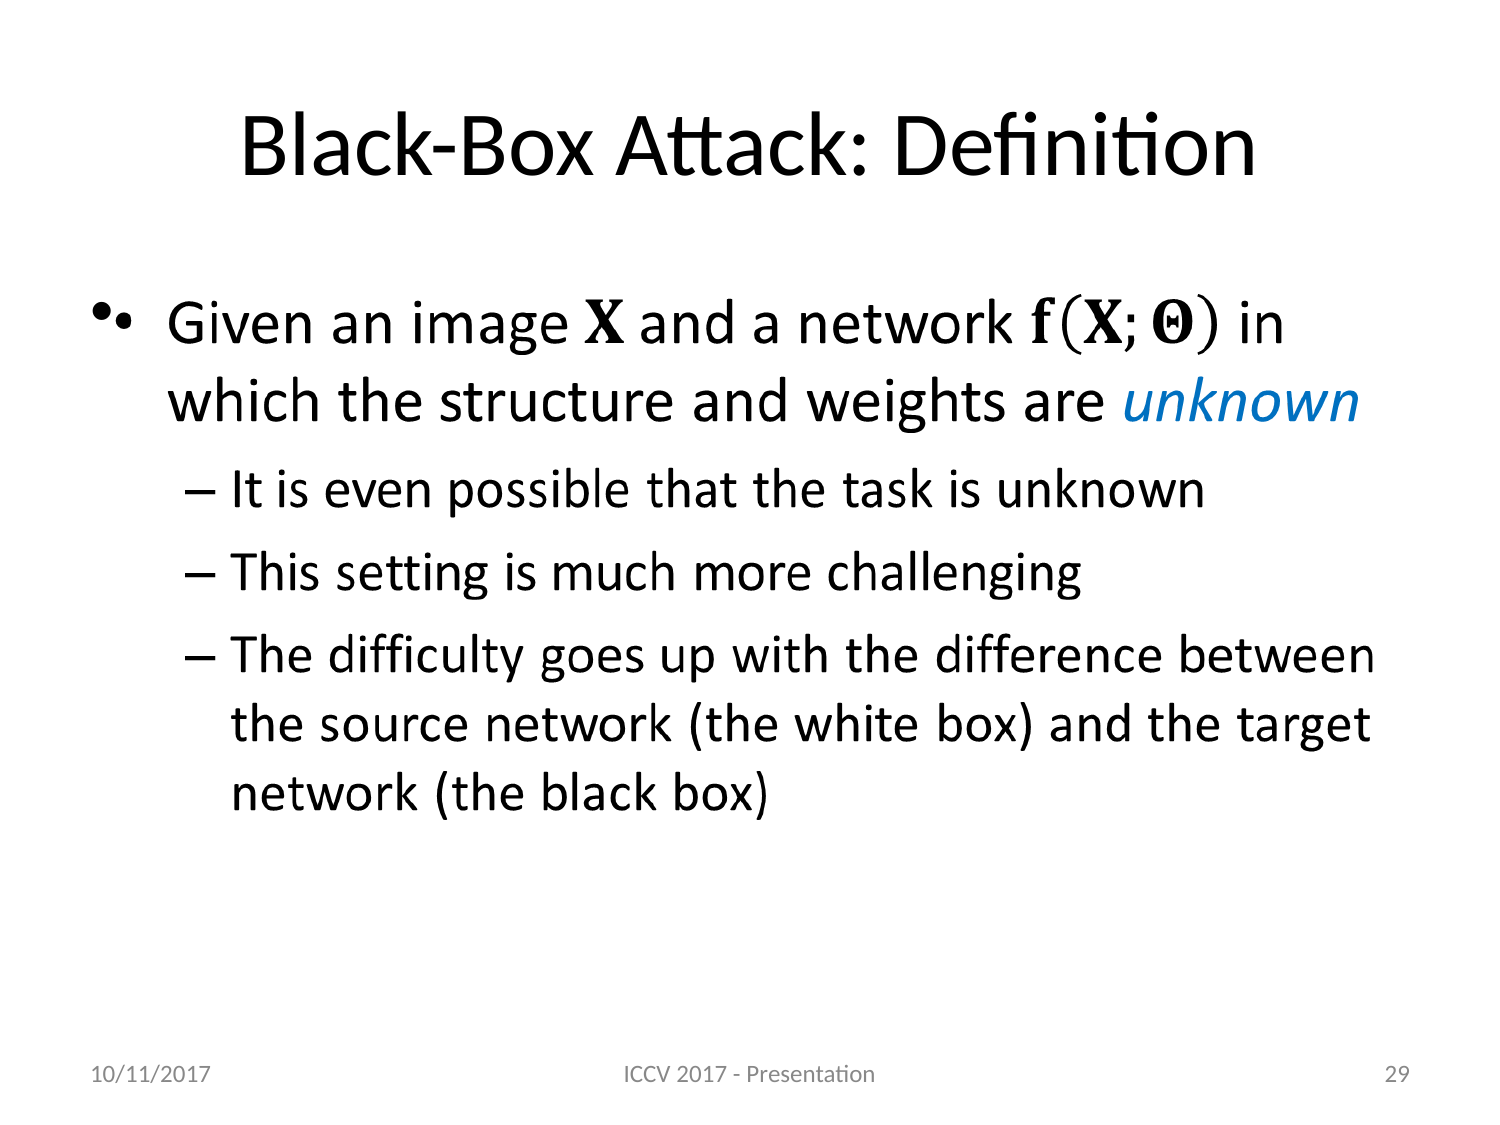

# Black-Box Attack: Definition

10/11/2017
ICCV 2017 - Presentation
29